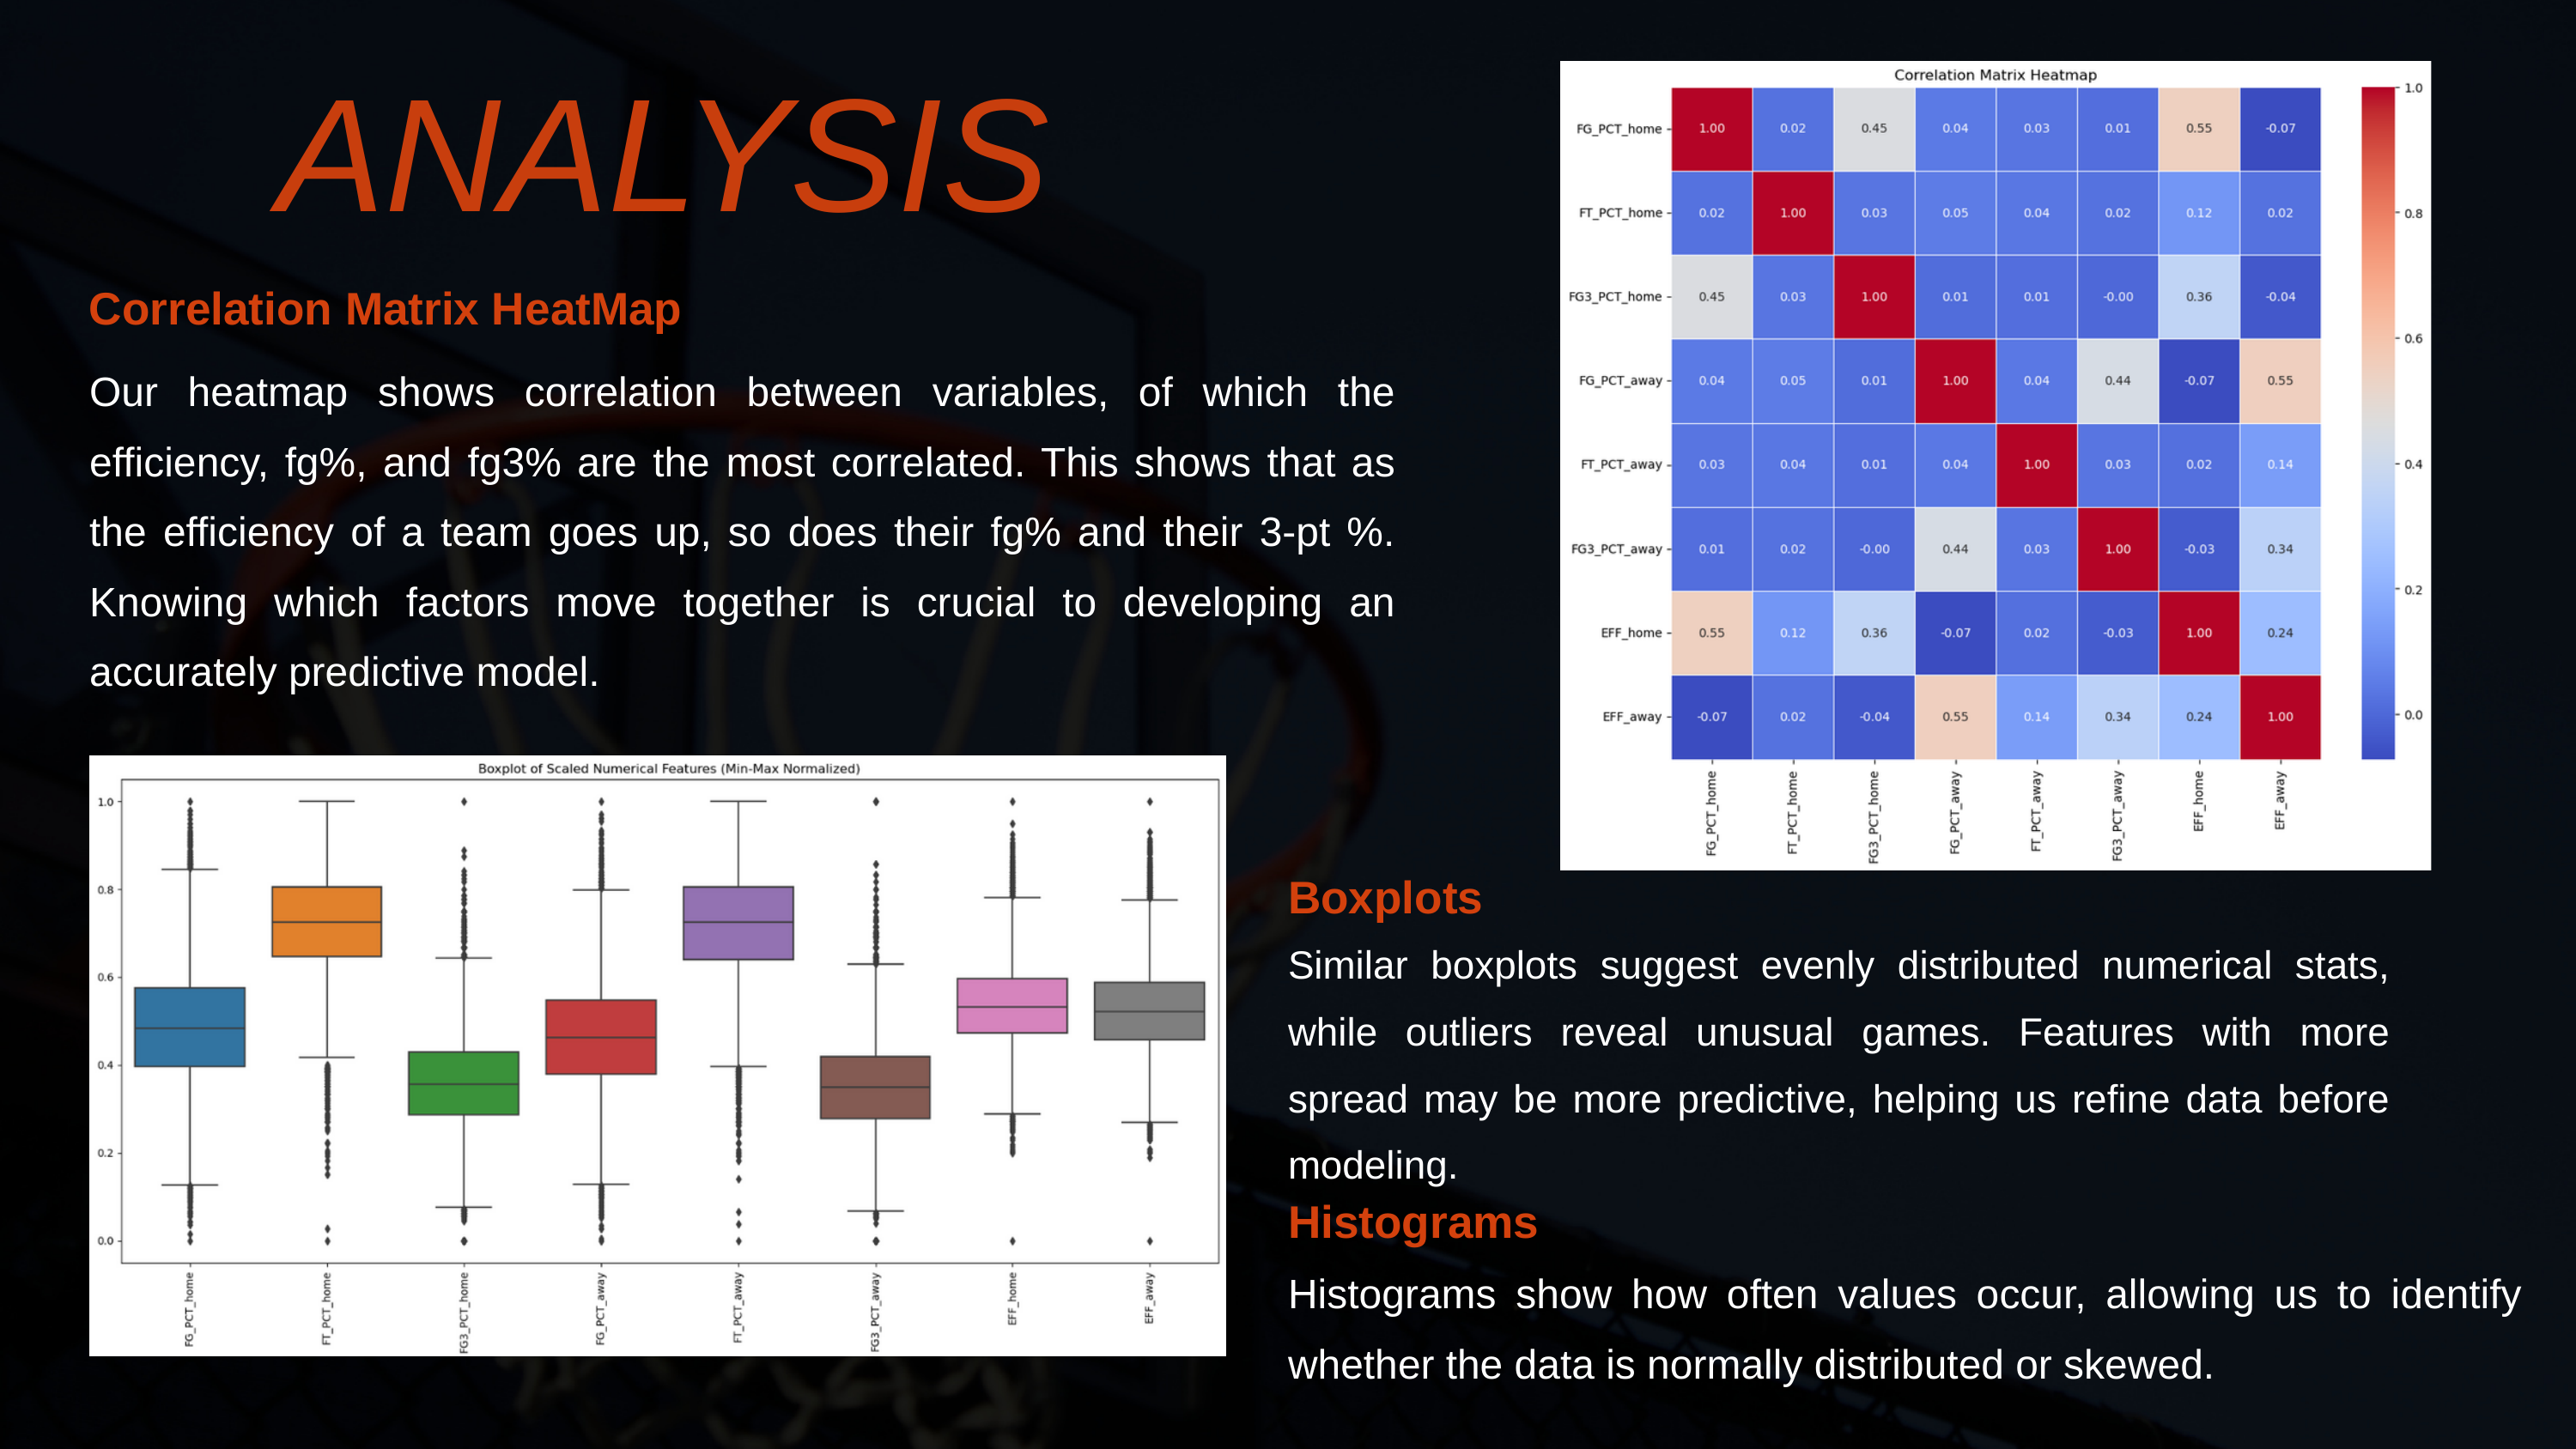

ANALYSIS
Correlation Matrix HeatMap
Our heatmap shows correlation between variables, of which the efficiency, fg%, and fg3% are the most correlated. This shows that as the efficiency of a team goes up, so does their fg% and their 3-pt %. Knowing which factors move together is crucial to developing an accurately predictive model.

Boxplots
Similar boxplots suggest evenly distributed numerical stats, while outliers reveal unusual games. Features with more spread may be more predictive, helping us refine data before modeling.
Histograms
Histograms show how often values occur, allowing us to identify whether the data is normally distributed or skewed.